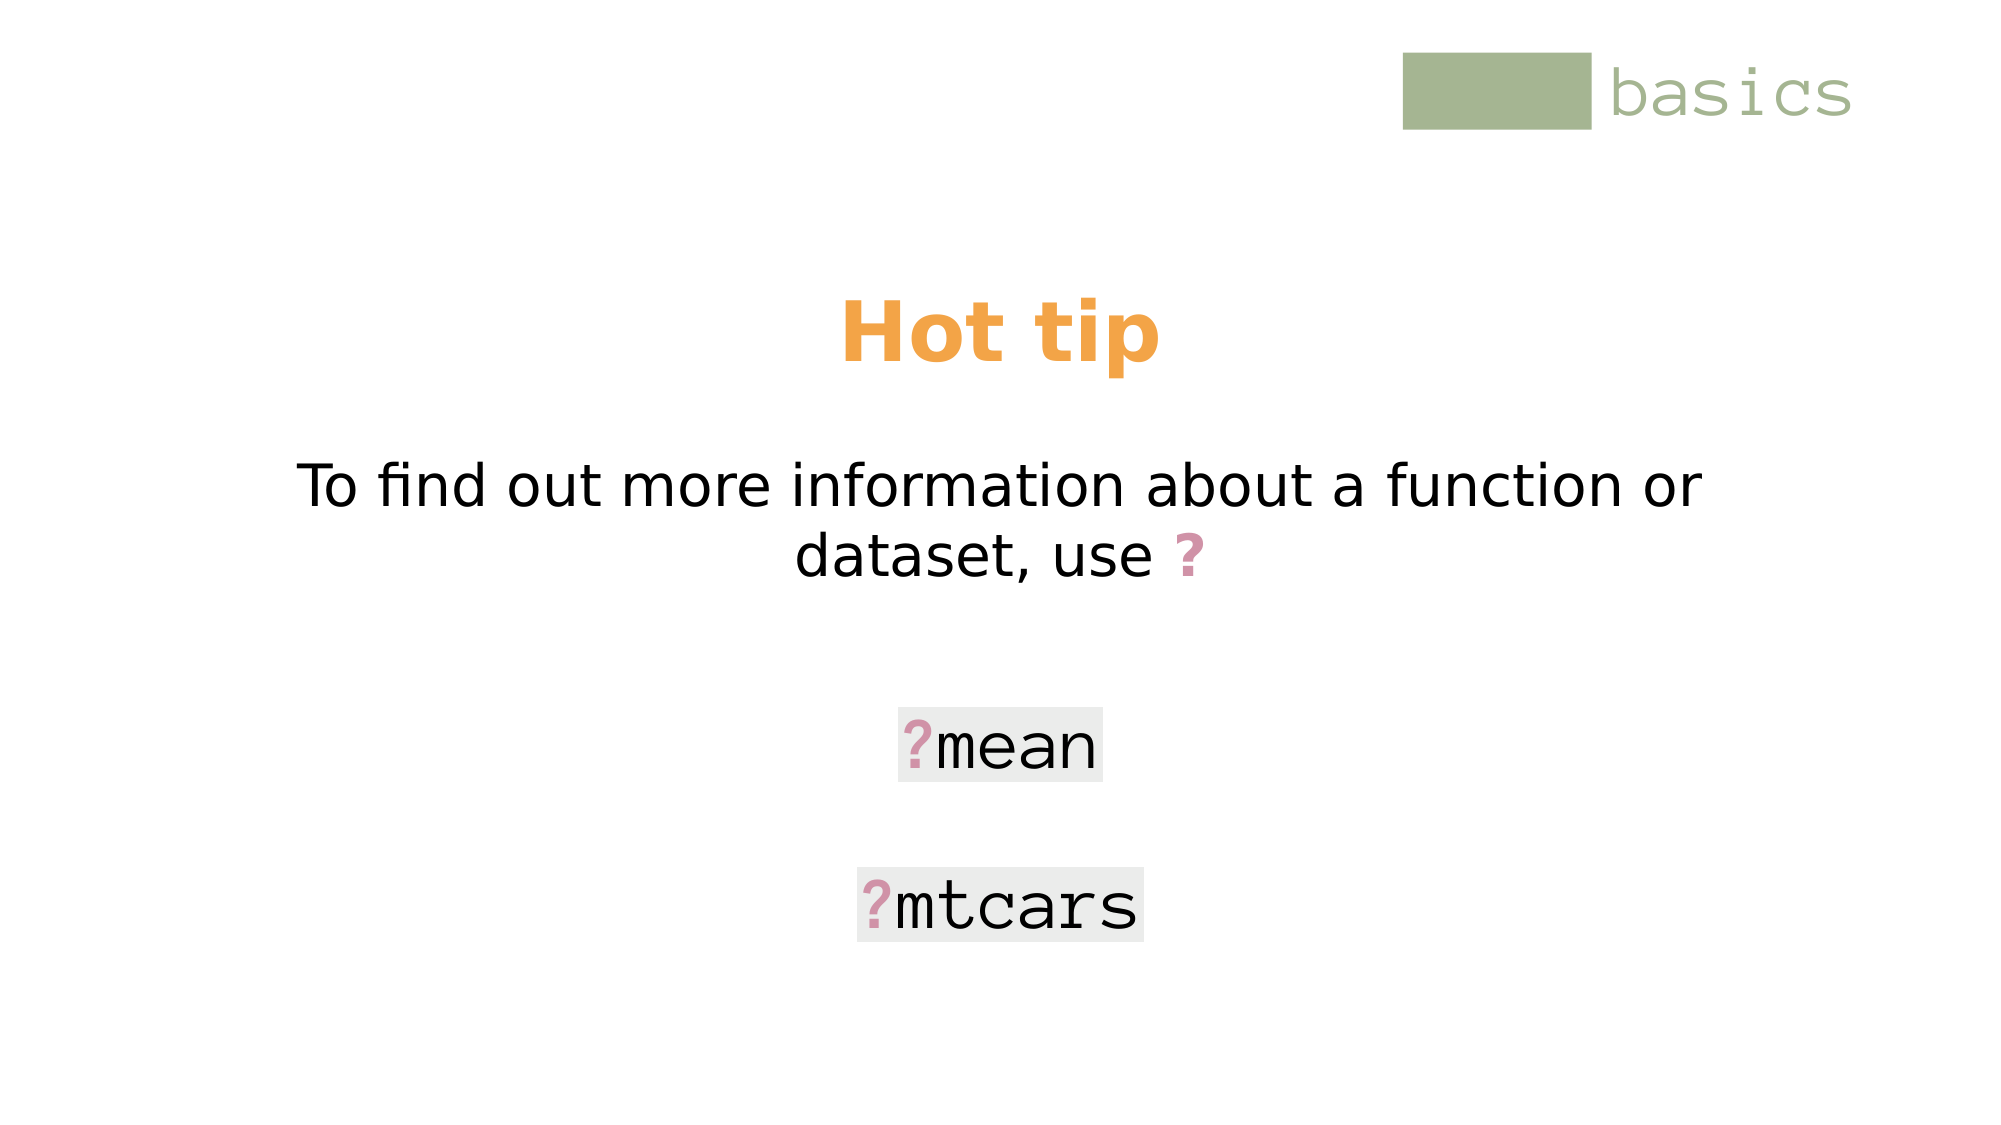

basics

Hot tip

To find out more information about a function or dataset, use ?

?mean

?mtcars